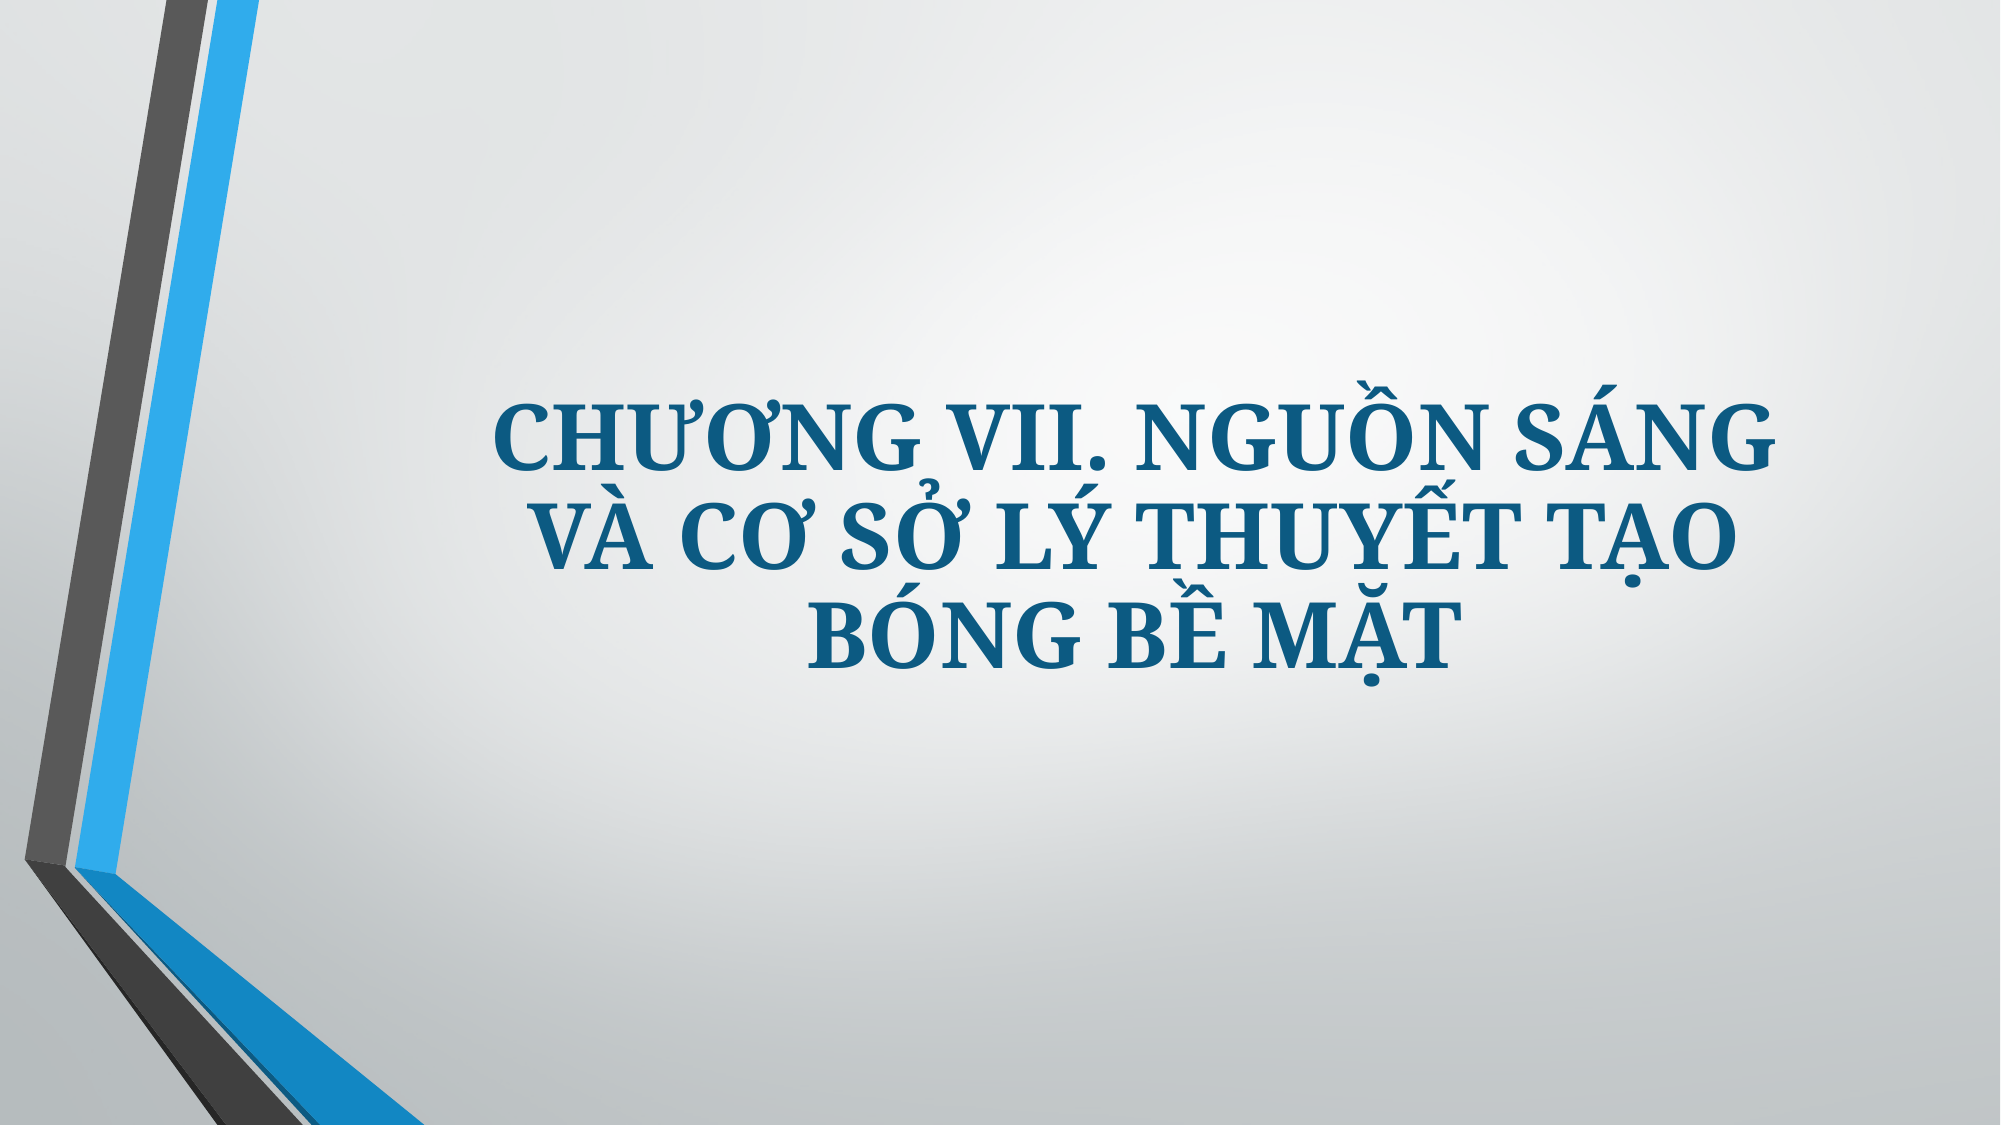

CHƯƠNG VII. NGUỒN SÁNG VÀ CƠ SỞ LÝ THUYẾT TẠO BÓNG BỀ MẶT